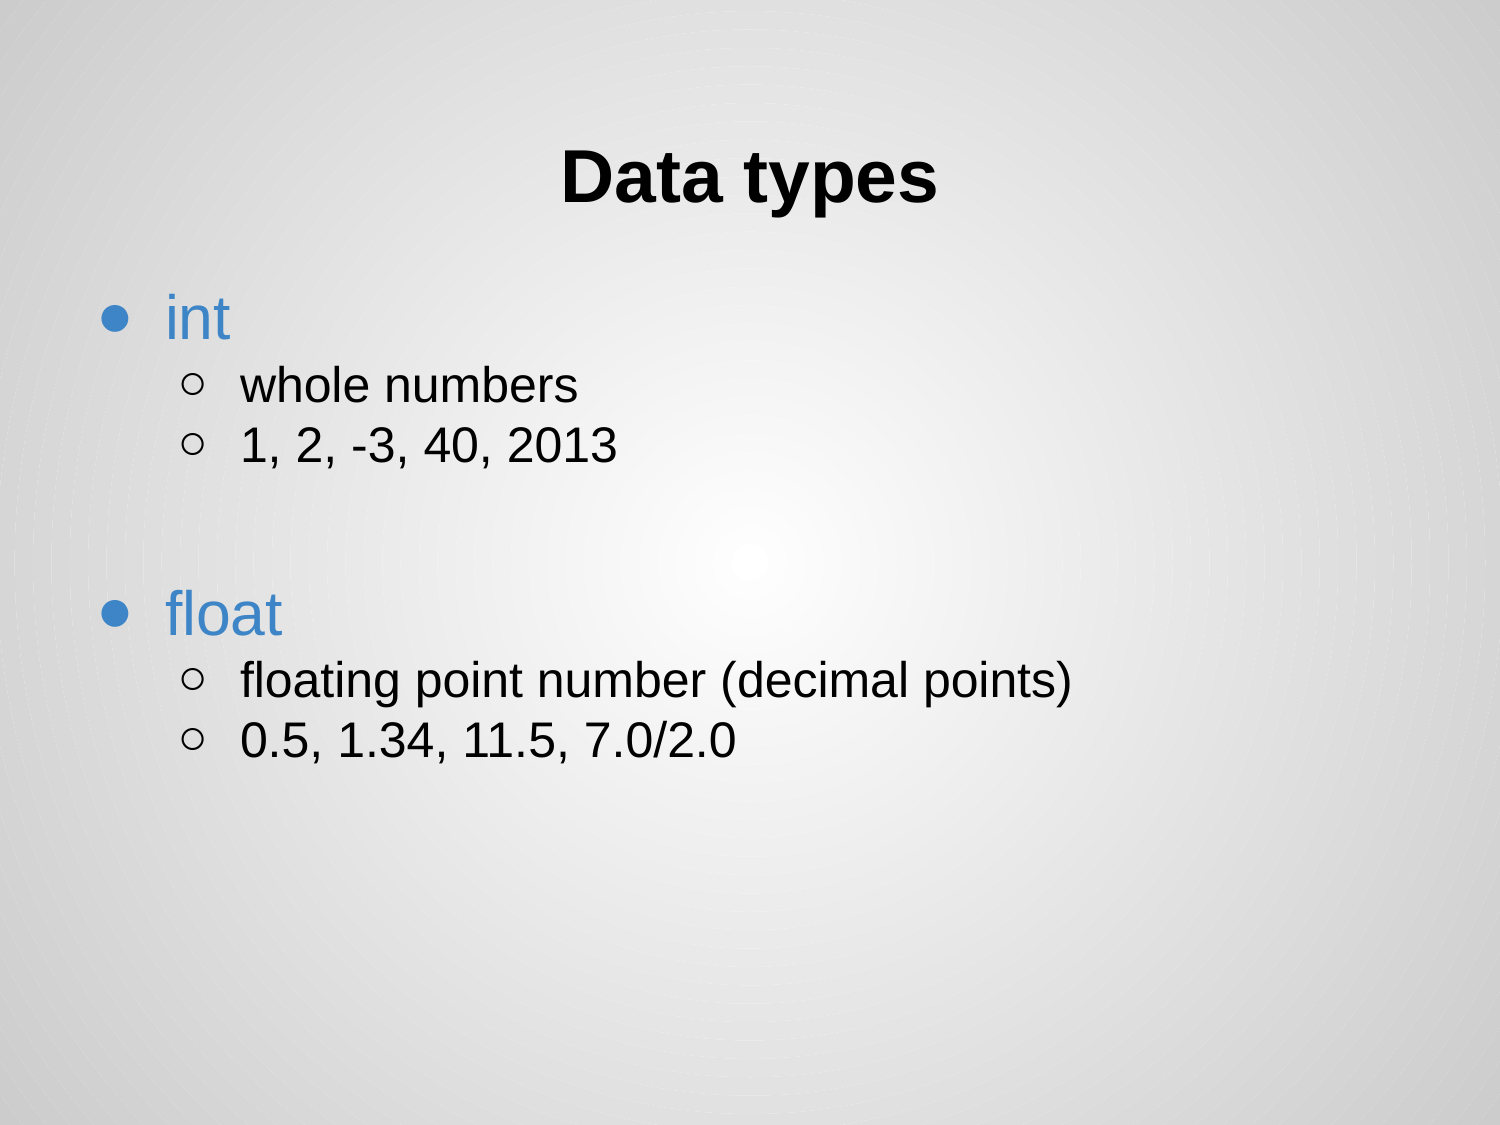

# Data types
int
whole numbers
1, 2, -3, 40, 2013

float
floating point number (decimal points)
0.5, 1.34, 11.5, 7.0/2.0